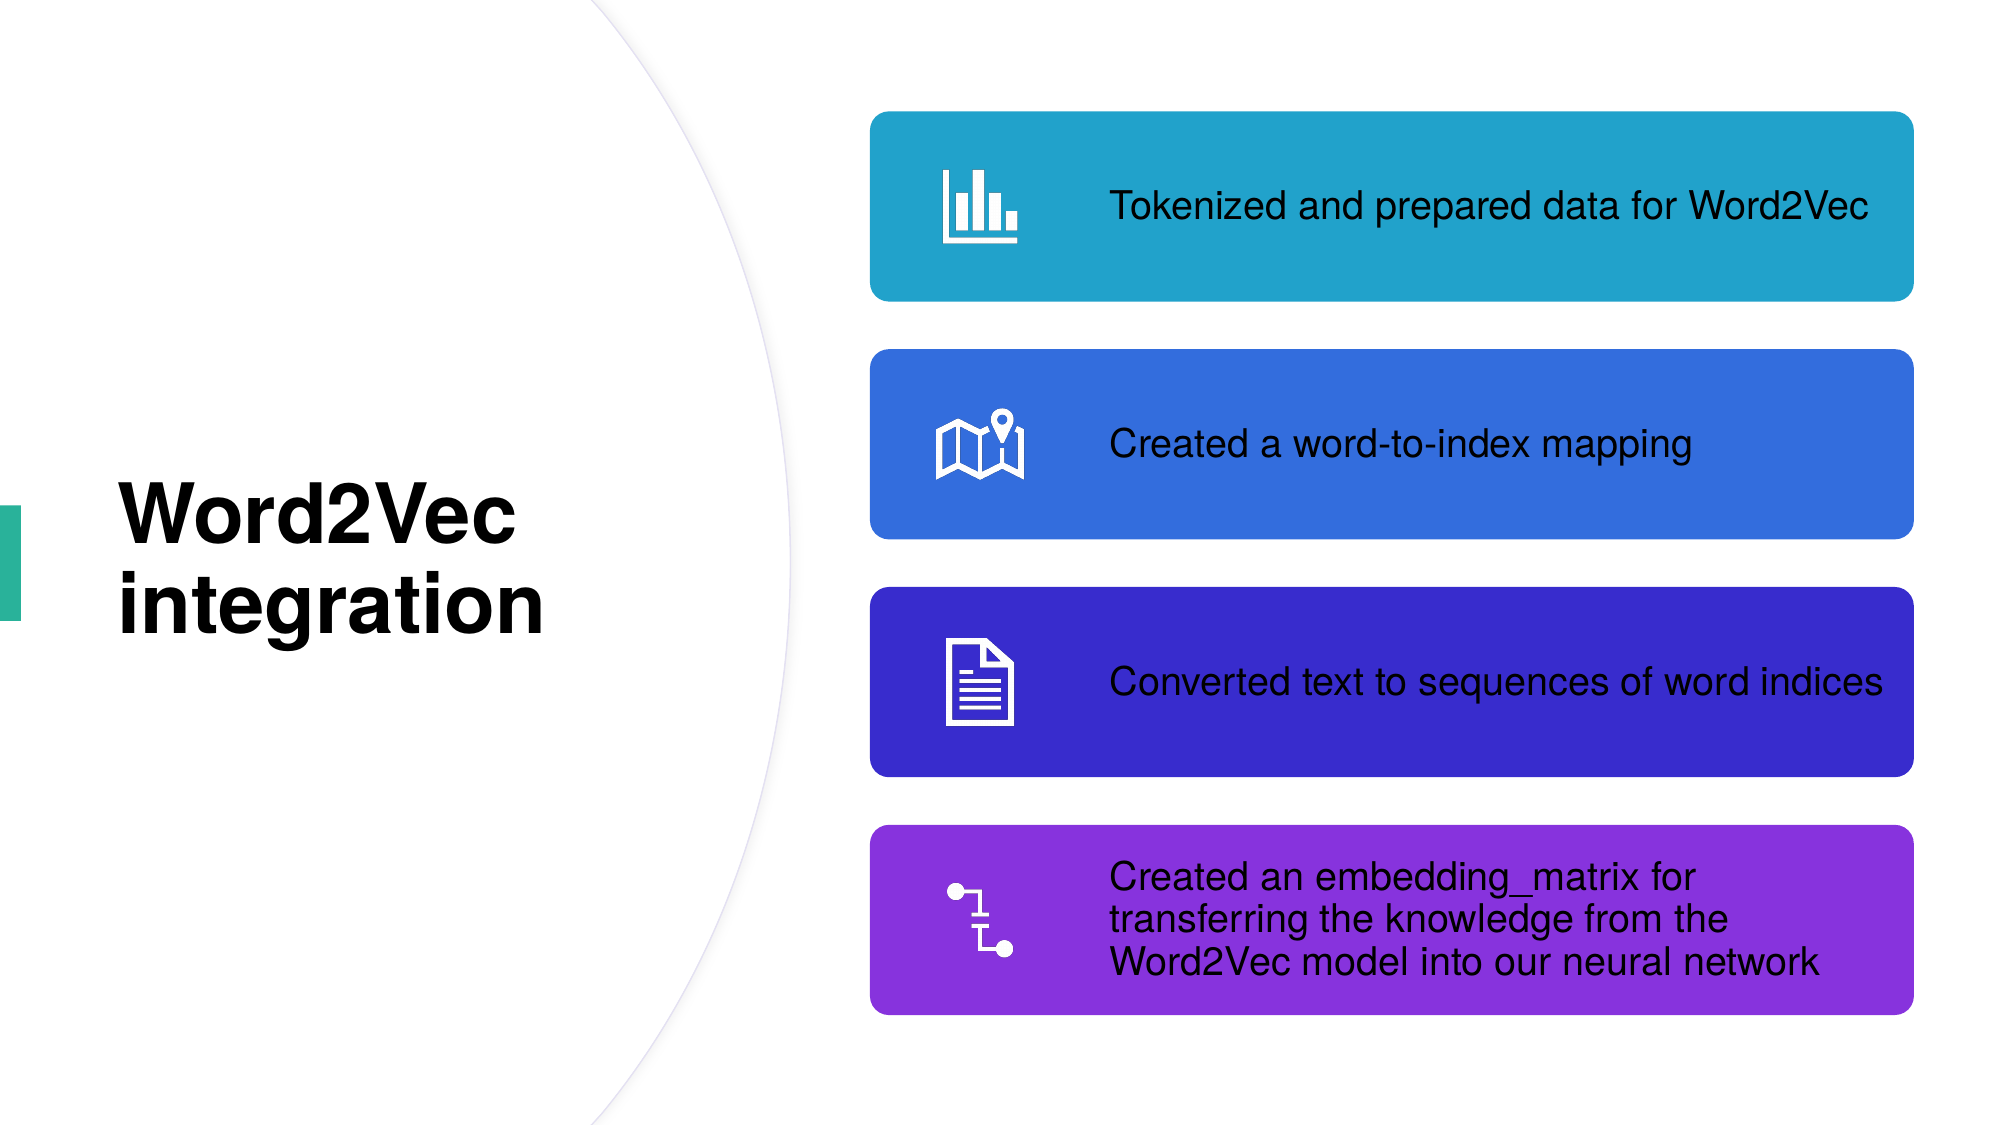

Tokenized and prepared data for Word2Vec
Created a word-to-index mapping
Converted text to sequences of word indices
Created an embedding_matrix for transferring the knowledge from the Word2Vec model into our neural network
# Word2Vec integration